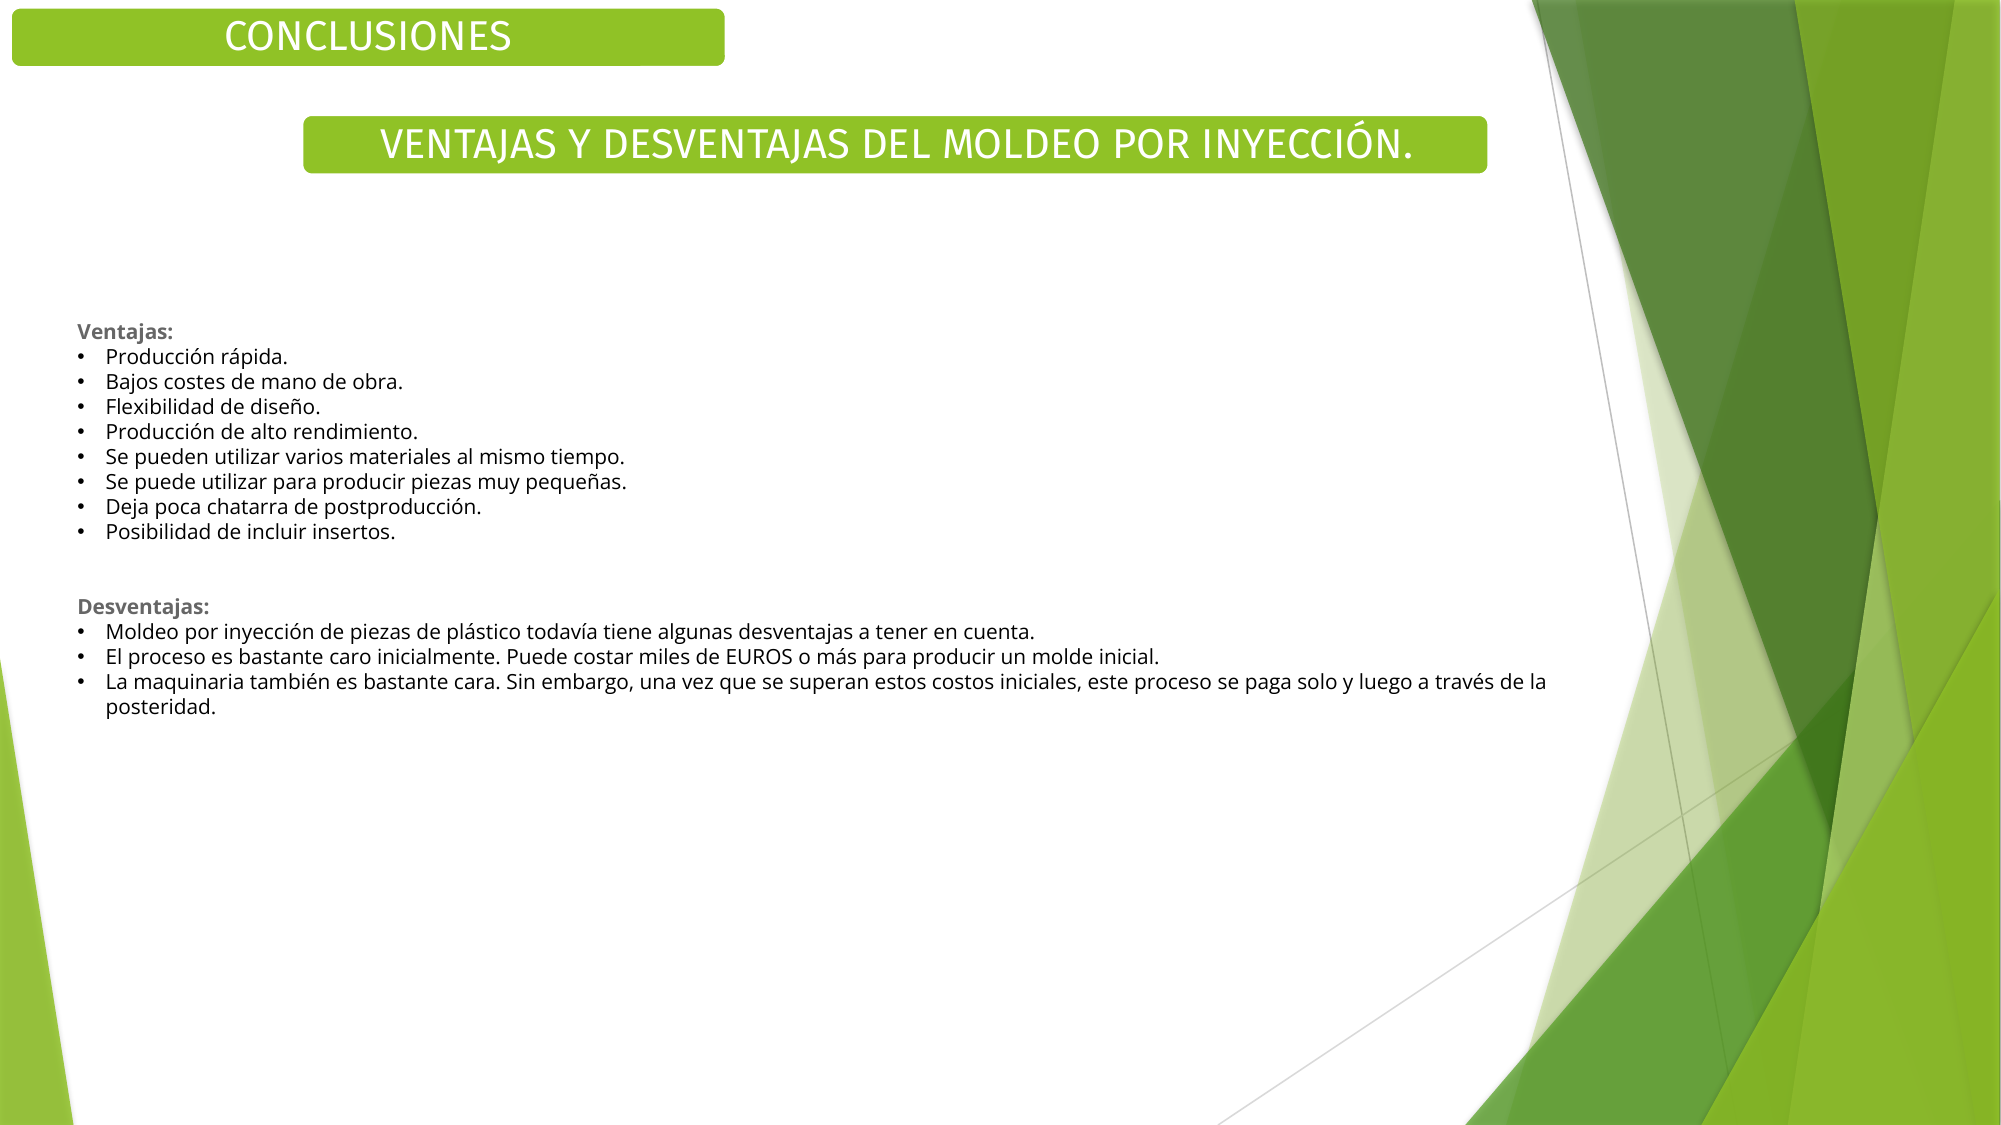

CONCLUSIONES
VENTAJAS Y DESVENTAJAS DEL MOLDEO POR INYECCIÓN.
Ventajas:
Producción rápida.
Bajos costes de mano de obra.
Flexibilidad de diseño.
Producción de alto rendimiento.
Se pueden utilizar varios materiales al mismo tiempo.
Se puede utilizar para producir piezas muy pequeñas.
Deja poca chatarra de postproducción.
Posibilidad de incluir insertos.

Desventajas:
Moldeo por inyección de piezas de plástico todavía tiene algunas desventajas a tener en cuenta.
El proceso es bastante caro inicialmente. Puede costar miles de EUROS o más para producir un molde inicial.
La maquinaria también es bastante cara. Sin embargo, una vez que se superan estos costos iniciales, este proceso se paga solo y luego a través de la posteridad.